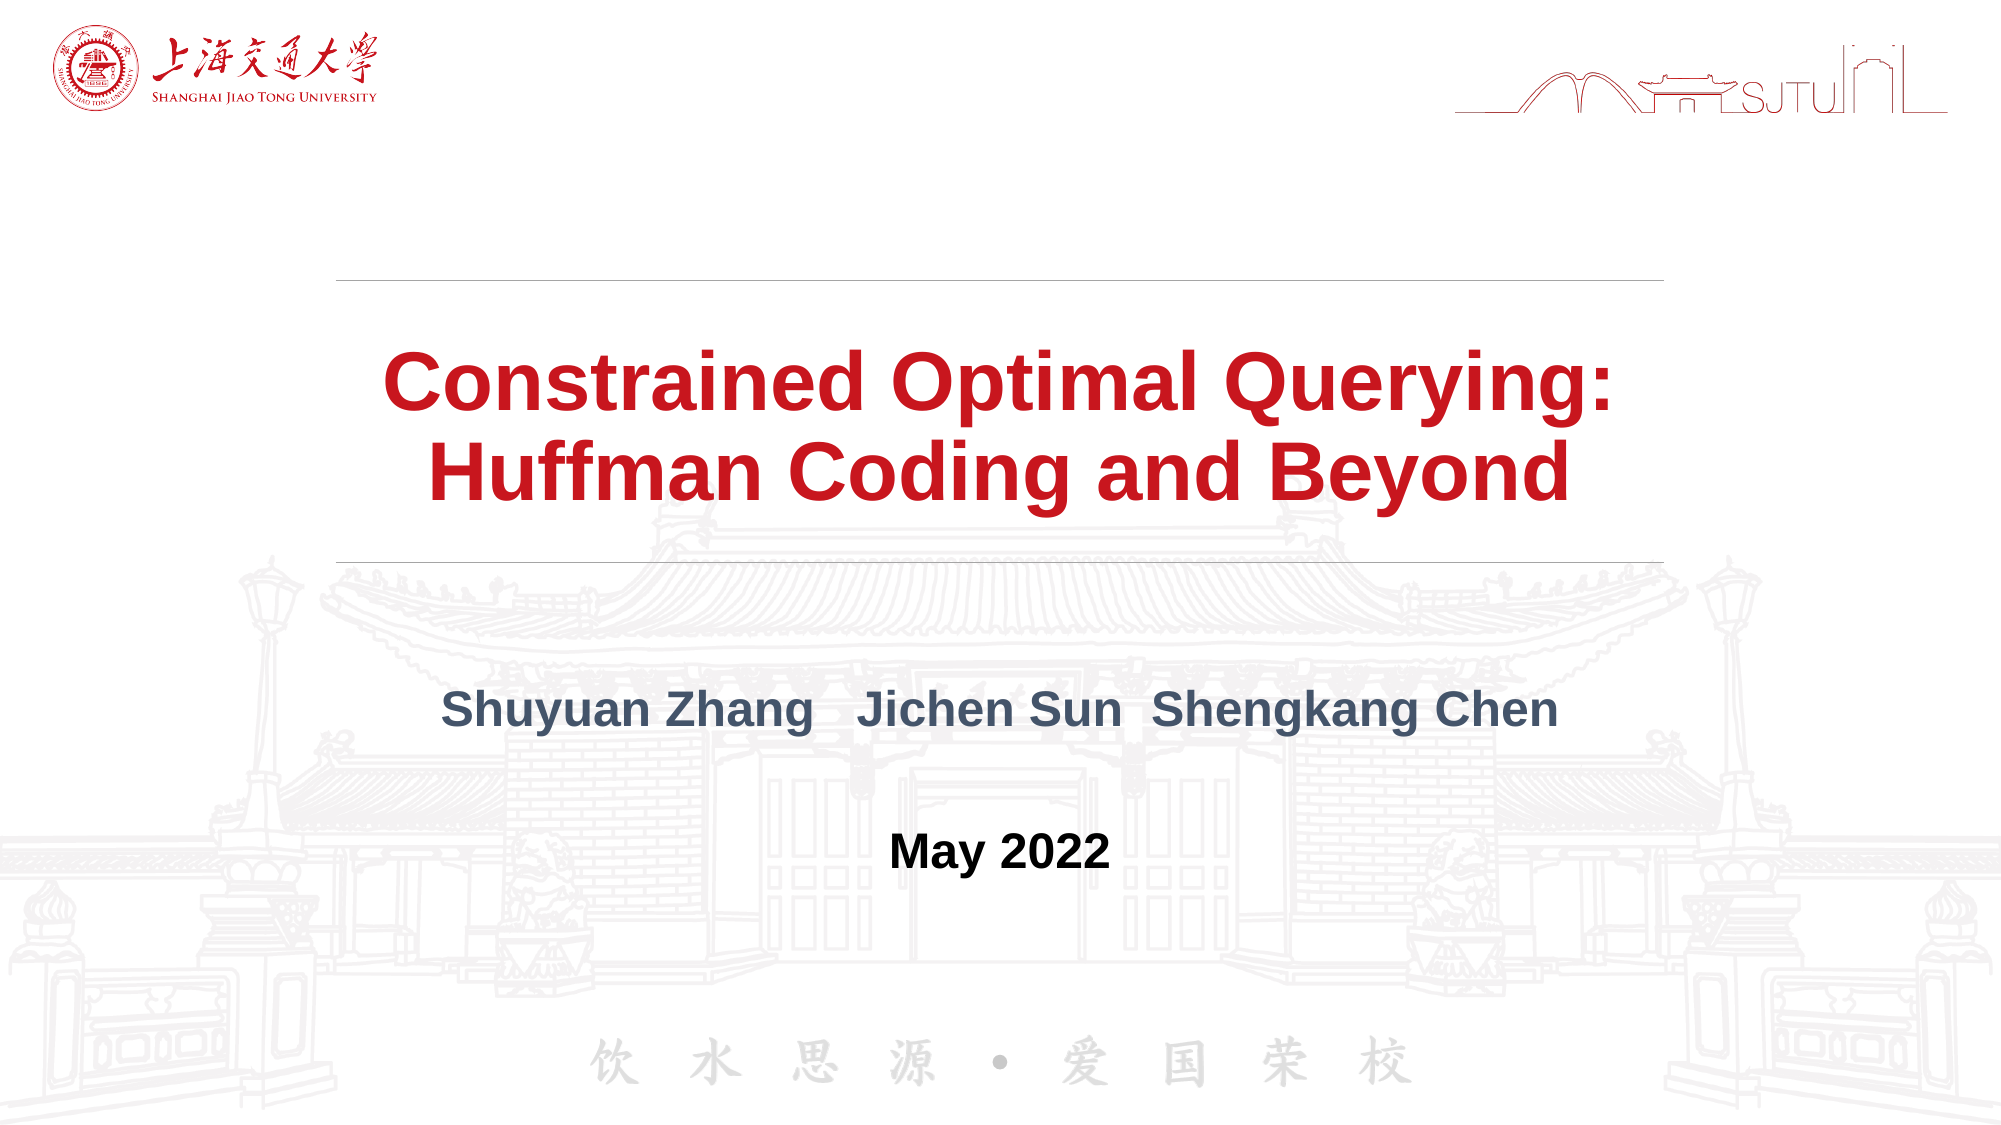

# Constrained Optimal Querying: Huffman Coding and Beyond
Shuyuan Zhang   Jichen Sun  Shengkang Chen
May 2022